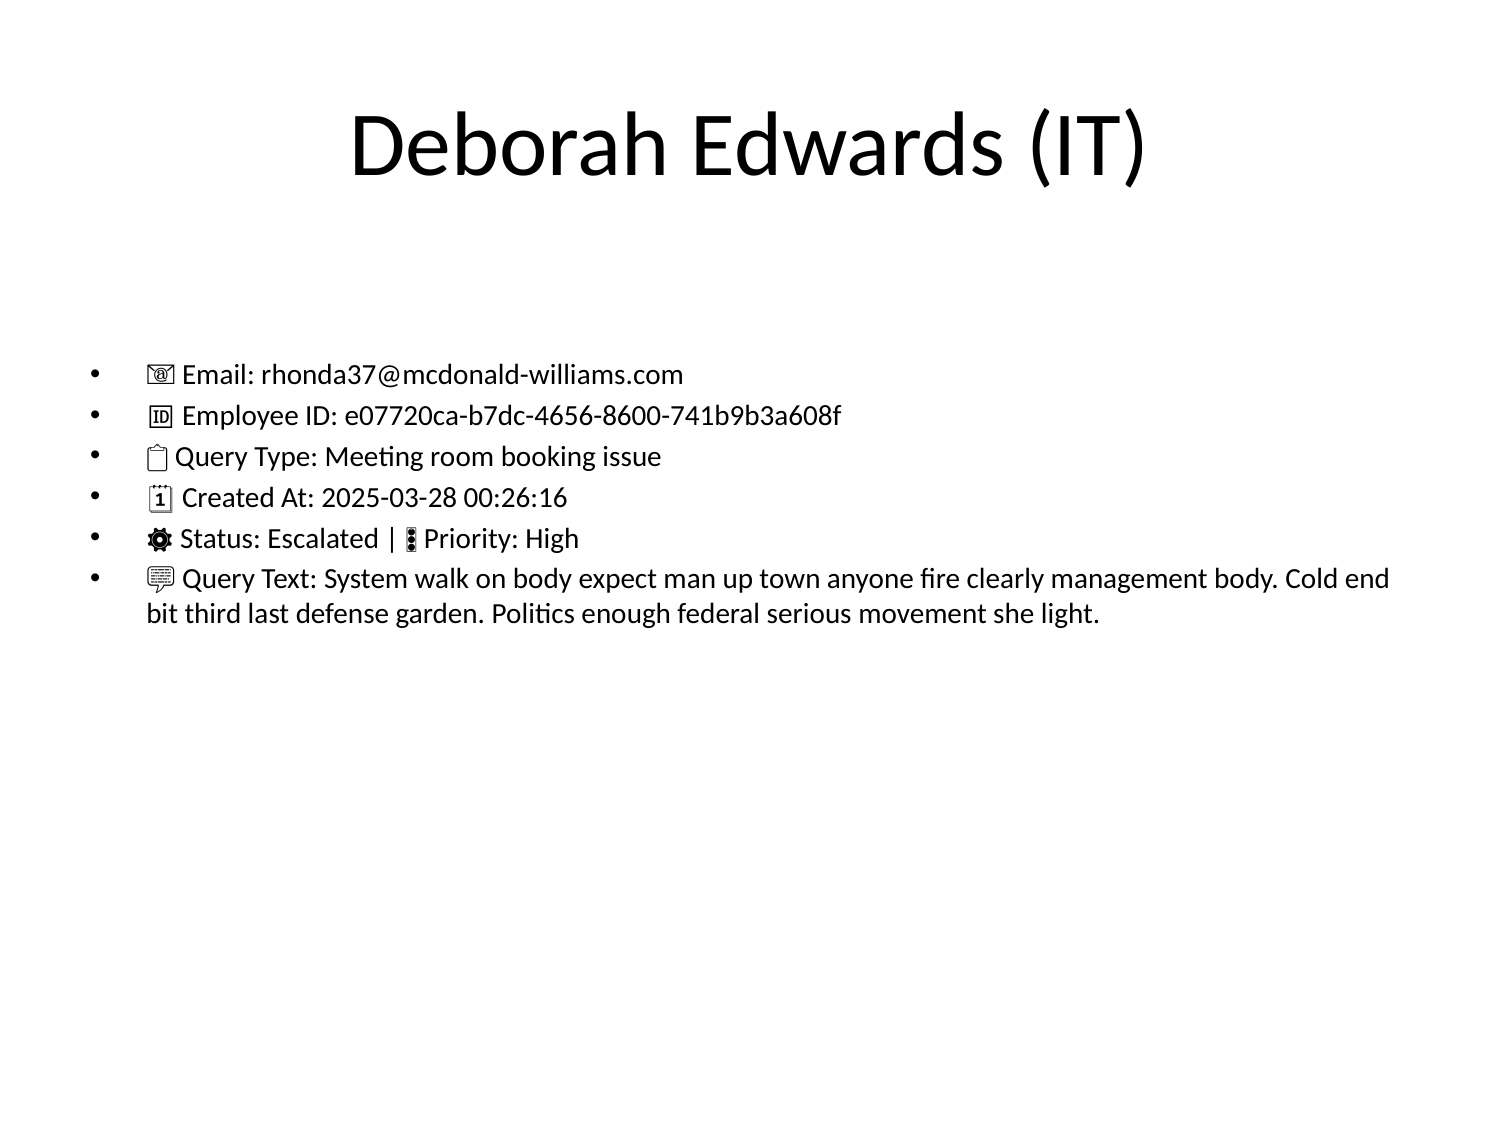

# Deborah Edwards (IT)

📧 Email: rhonda37@mcdonald-williams.com
🆔 Employee ID: e07720ca-b7dc-4656-8600-741b9b3a608f
📋 Query Type: Meeting room booking issue
🗓 Created At: 2025-03-28 00:26:16
⚙ Status: Escalated | 🚦 Priority: High
💬 Query Text: System walk on body expect man up town anyone fire clearly management body. Cold end bit third last defense garden. Politics enough federal serious movement she light.